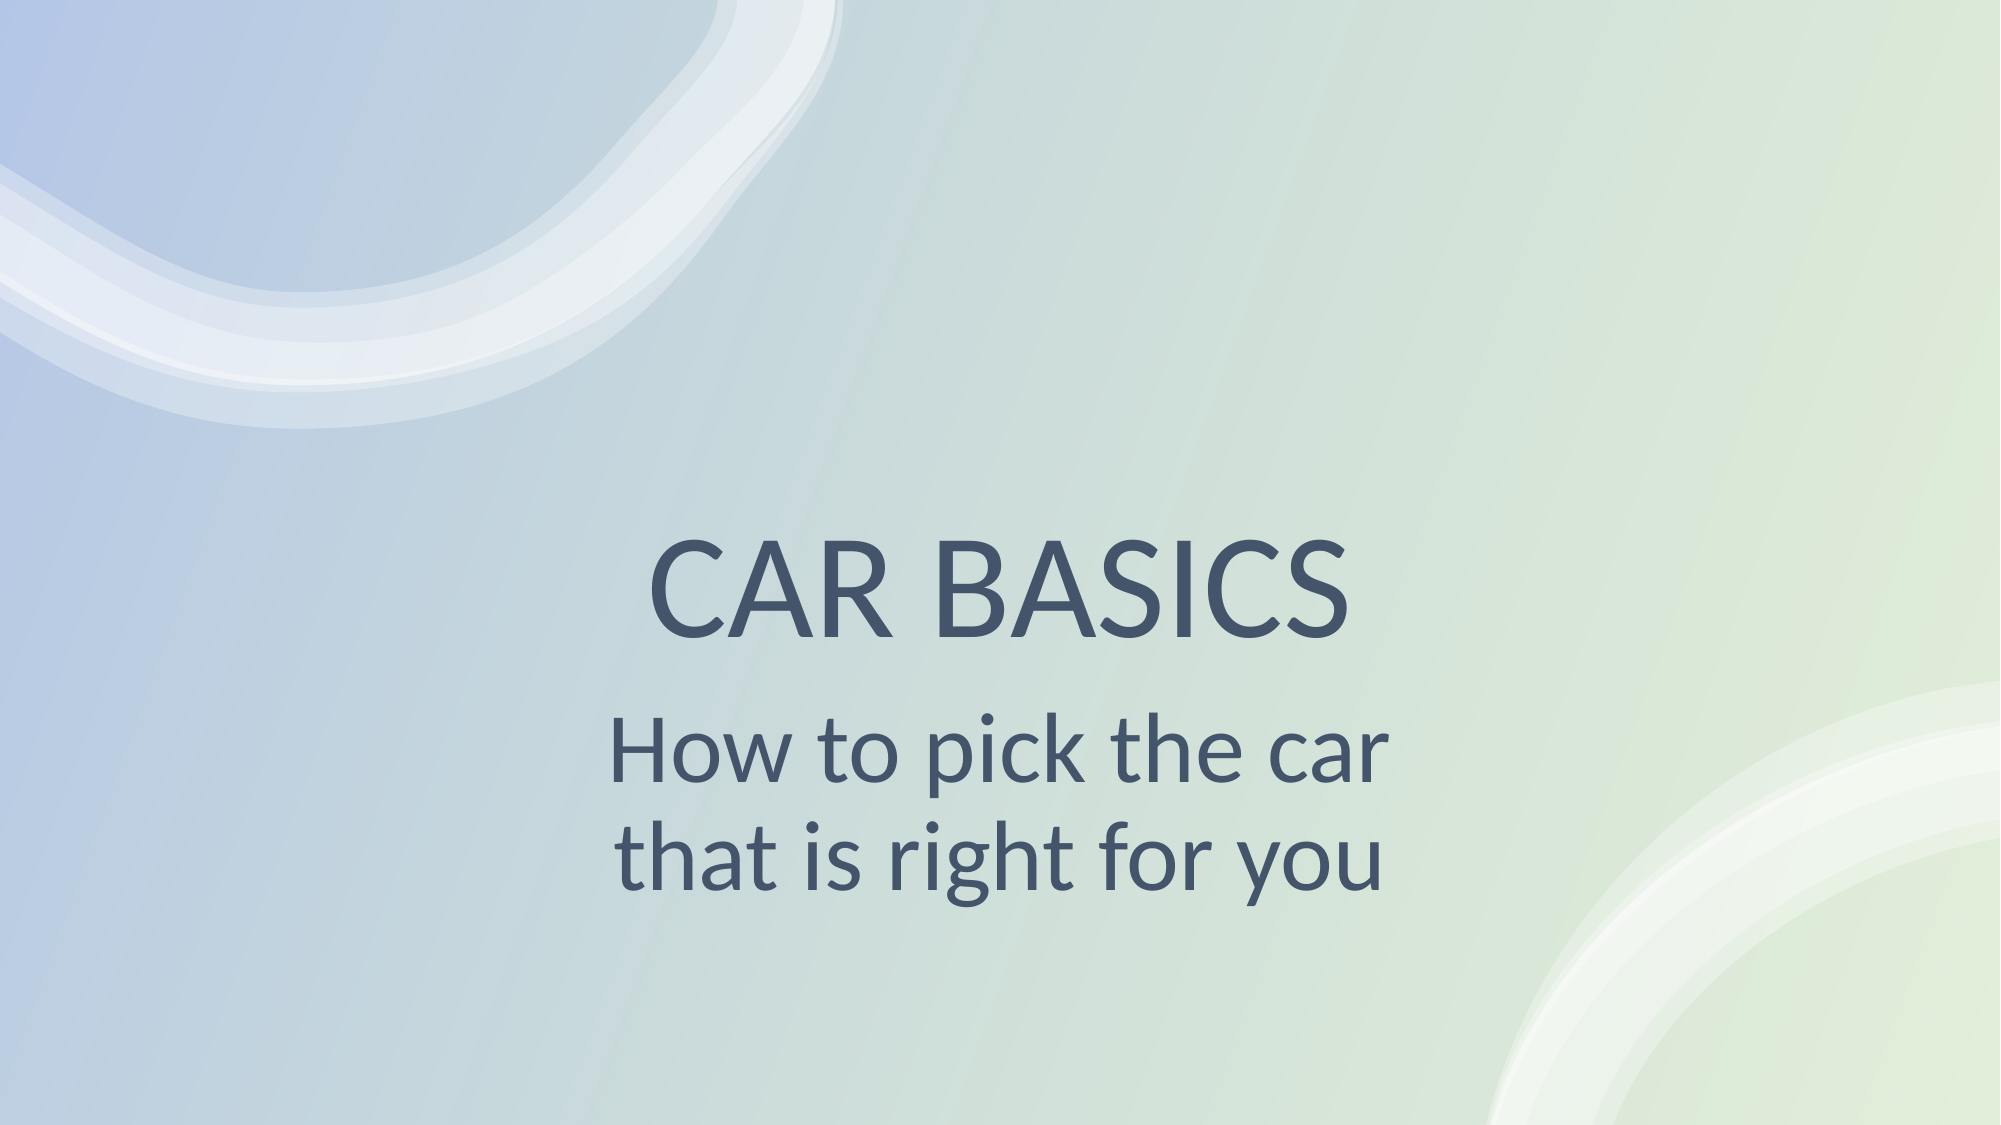

# CAR BASICS

How to pick the car that is right for you